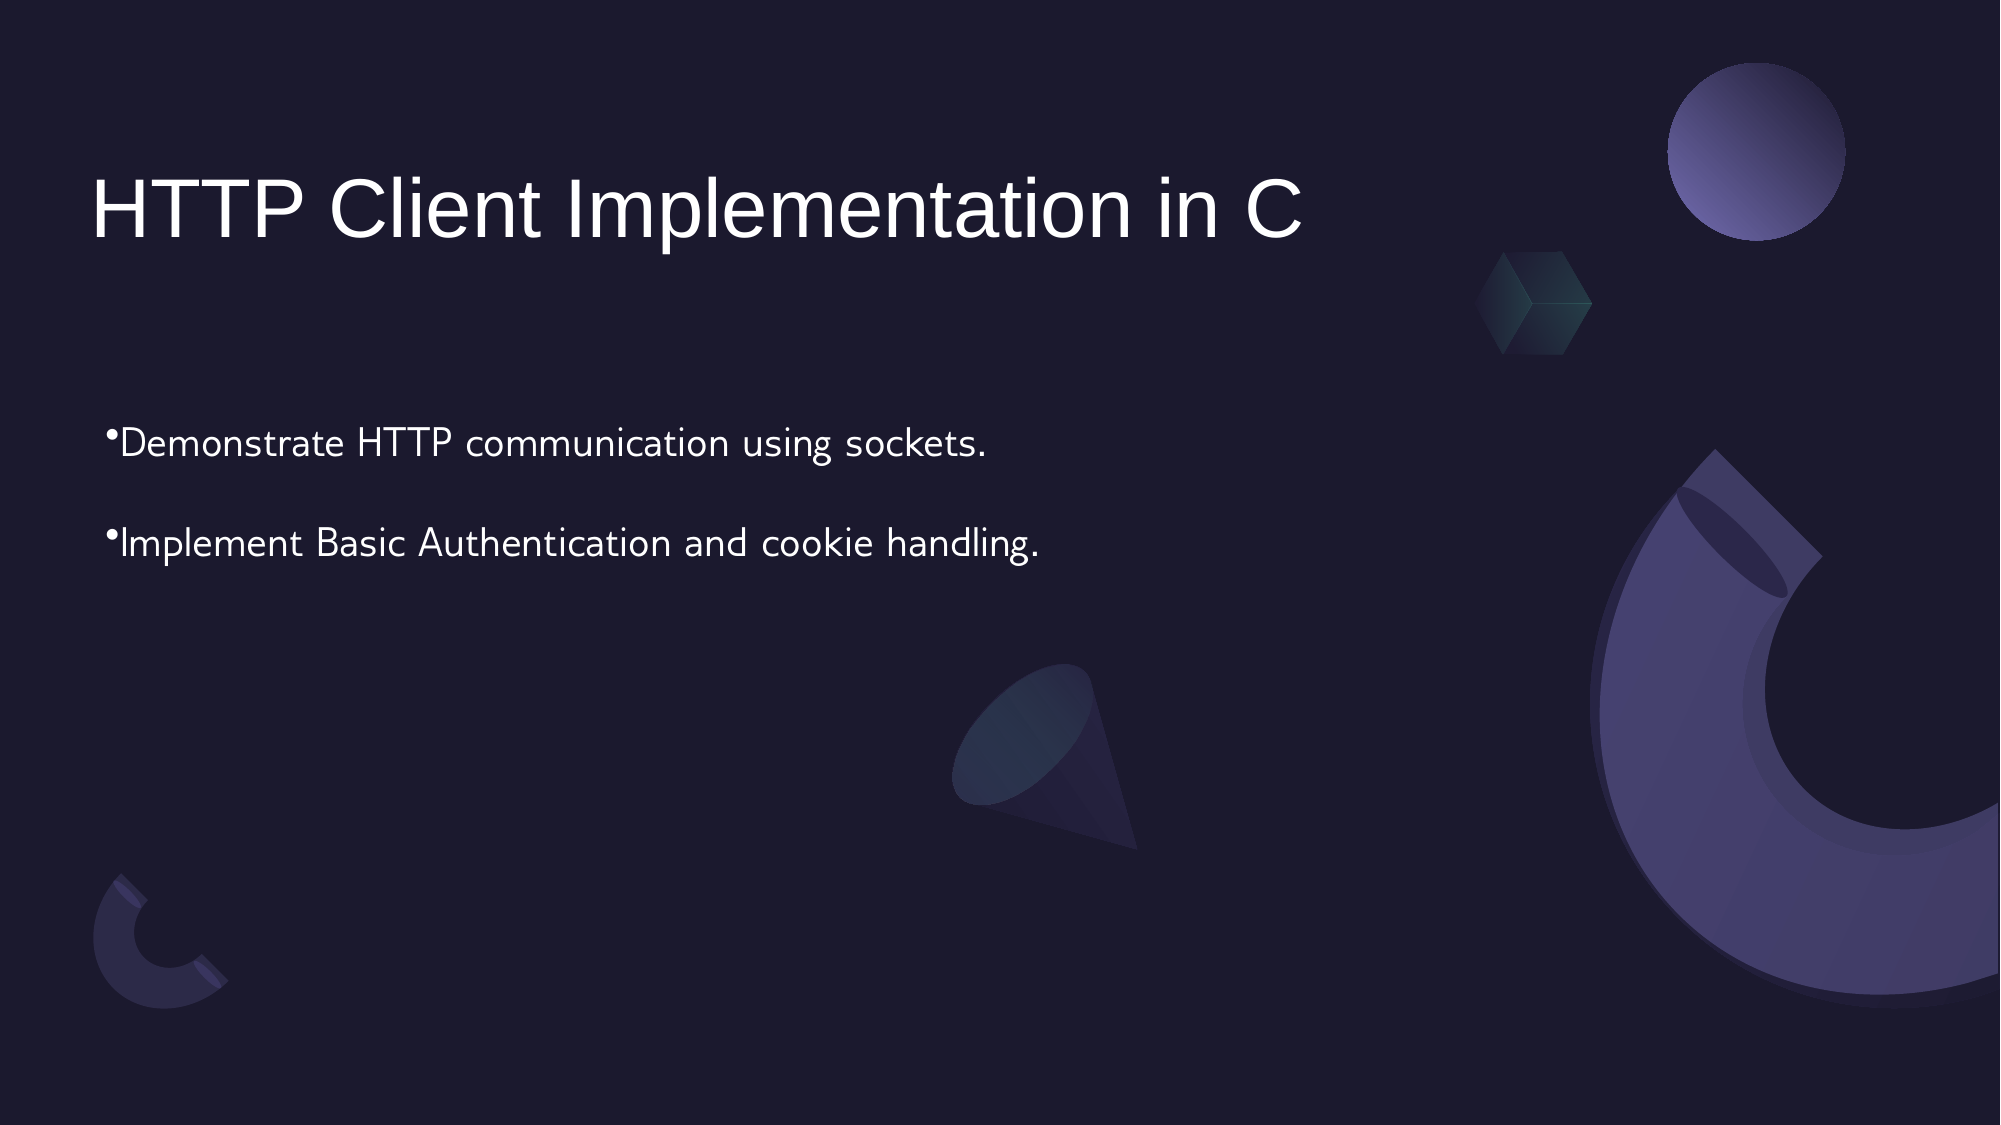

# HTTP Client Implementation in C

Demonstrate HTTP communication using sockets.
Implement Basic Authentication and cookie handling.